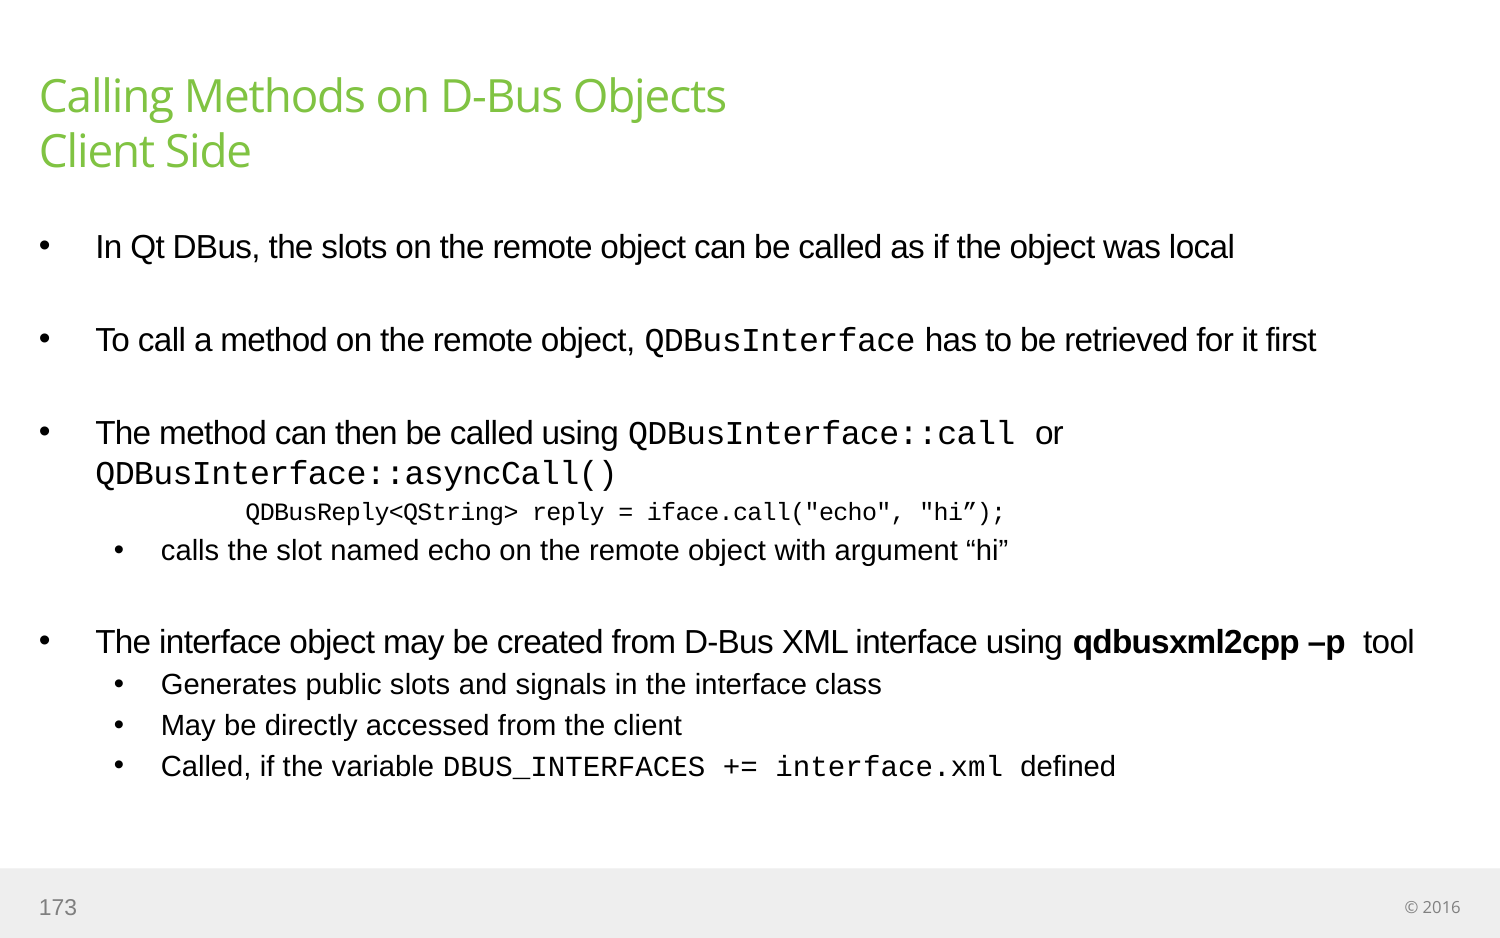

# Calling Methods on D-Bus Objects Client Side
In Qt DBus, the slots on the remote object can be called as if the object was local

To call a method on the remote object, QDBusInterface has to be retrieved for it first

The method can then be called using QDBusInterface::call or QDBusInterface::asyncCall()
	QDBusReply<QString> reply = iface.call("echo", "hi”);
calls the slot named echo on the remote object with argument “hi”

The interface object may be created from D-Bus XML interface using qdbusxml2cpp –p  tool
Generates public slots and signals in the interface class
May be directly accessed from the client
Called, if the variable DBUS_INTERFACES += interface.xml defined

173
© 2016